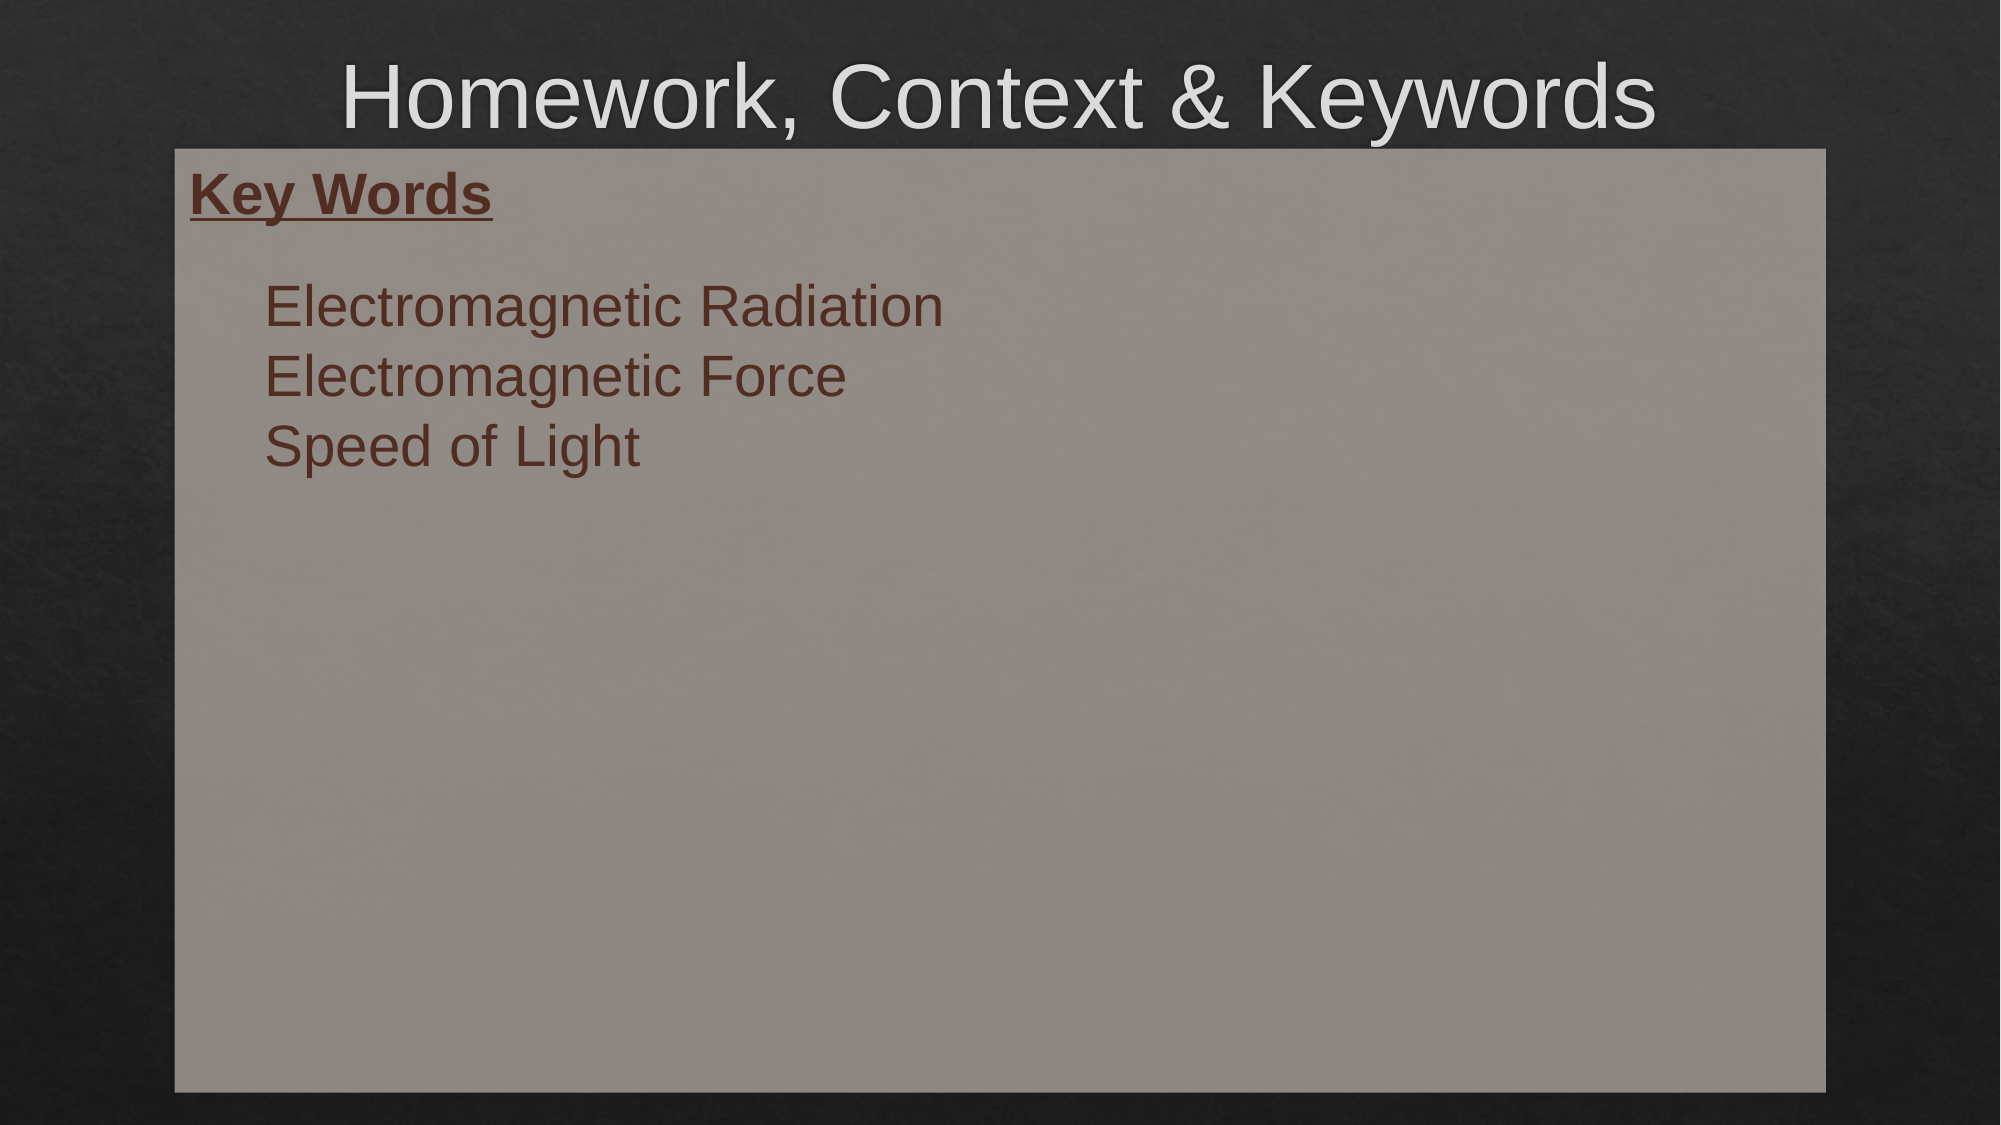

# Homework, Context & Keywords
Key Words

Electromagnetic Radiation
Electromagnetic Force
Speed of Light